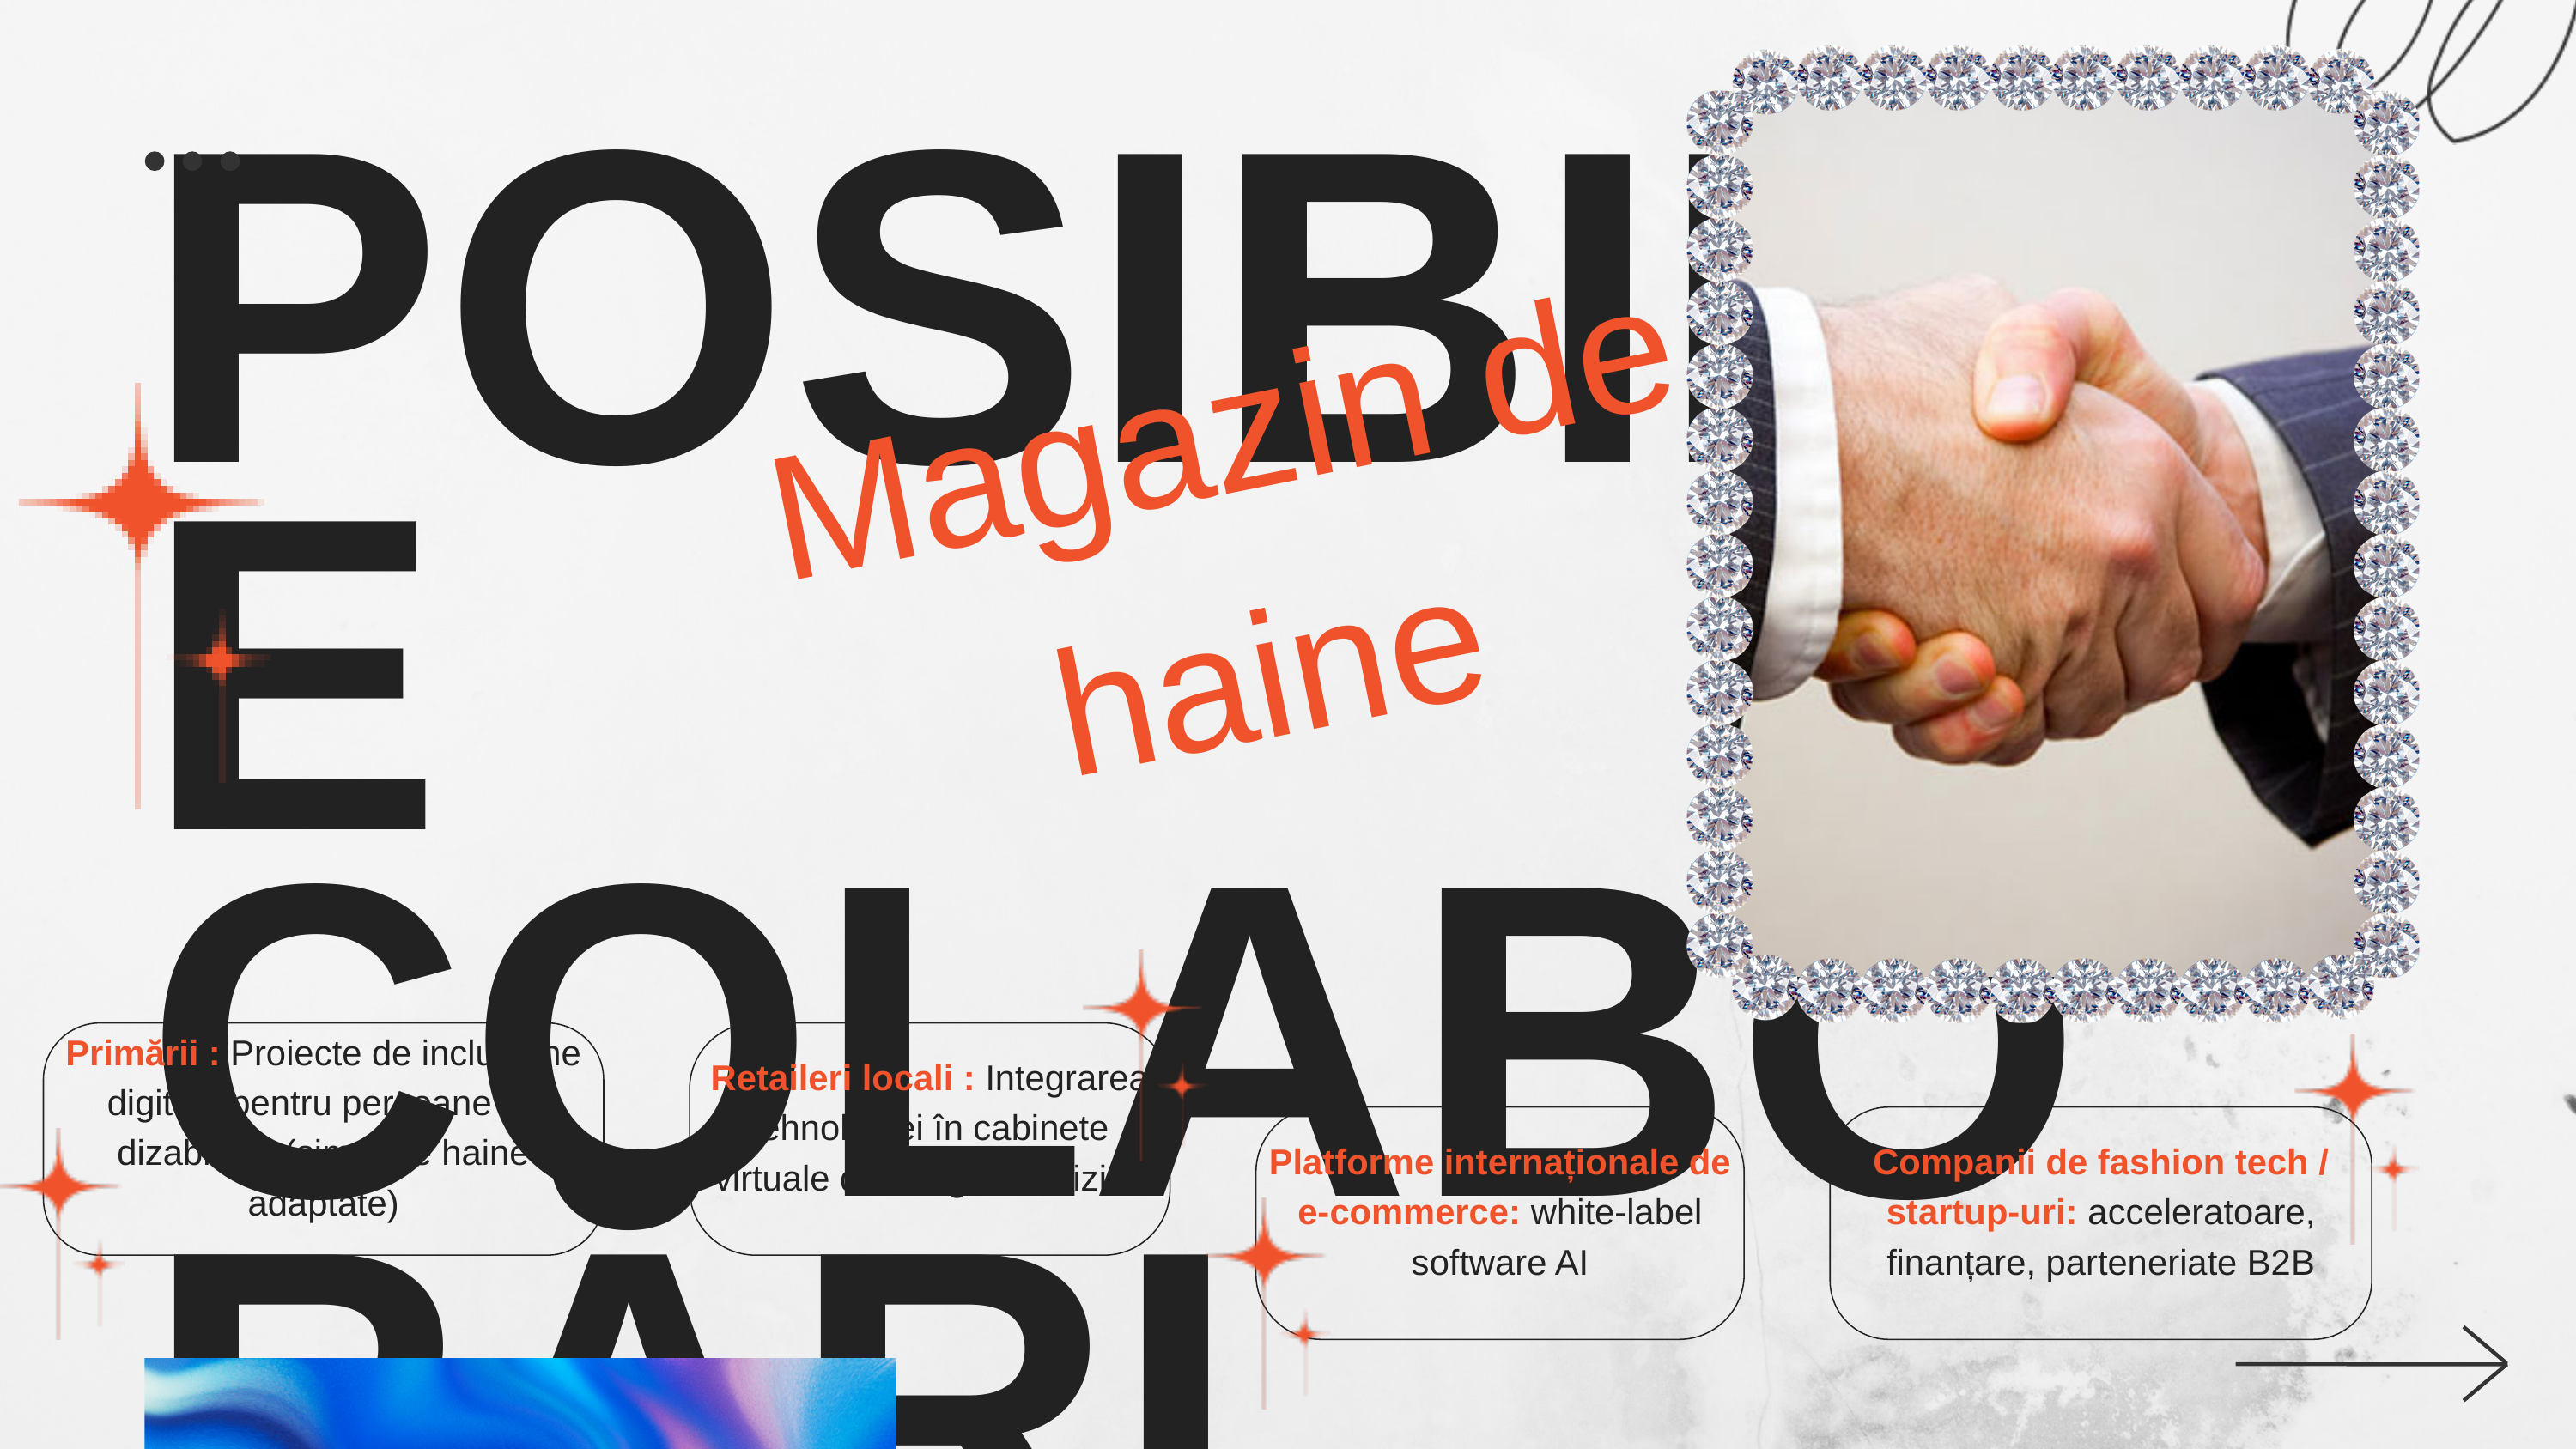

POSIBILE COLABORĂRI
Magazin de haine

Primării : Proiecte de incluziune digitală pentru persoane cu dizabilități (simulare haine adaptate)

Retaileri locali : Integrarea tehnologiei în cabinete virtuale din magazine fizice

Platforme internaționale de e-commerce: white-label software AI

Companii de fashion tech / startup-uri: acceleratoare, finanțare, parteneriate B2B